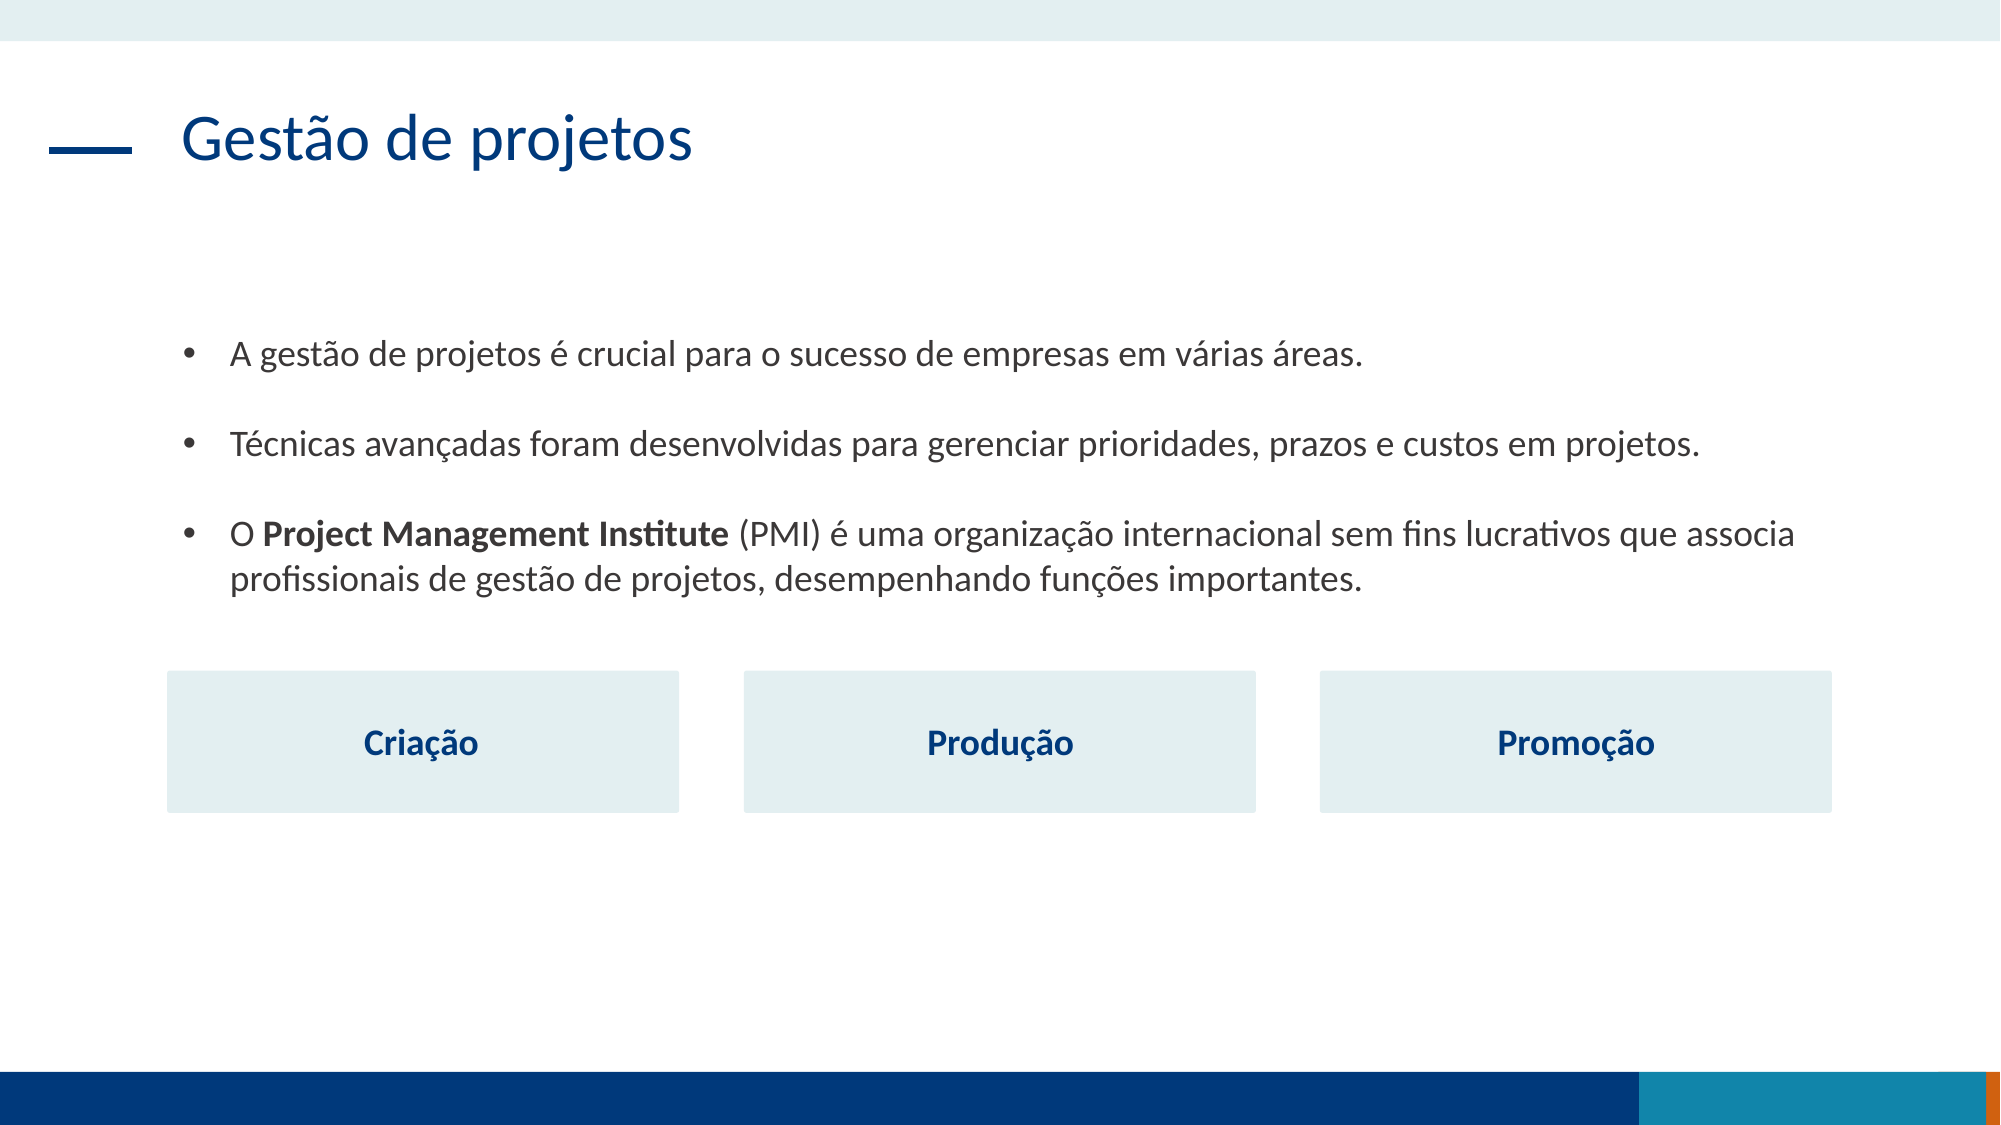

Gestão de projetos
A gestão de projetos é crucial para o sucesso de empresas em várias áreas.

Técnicas avançadas foram desenvolvidas para gerenciar prioridades, prazos e custos em projetos.

O Project Management Institute (PMI) é uma organização internacional sem fins lucrativos que associa profissionais de gestão de projetos, desempenhando funções importantes.

Criação

Produção

Promoção